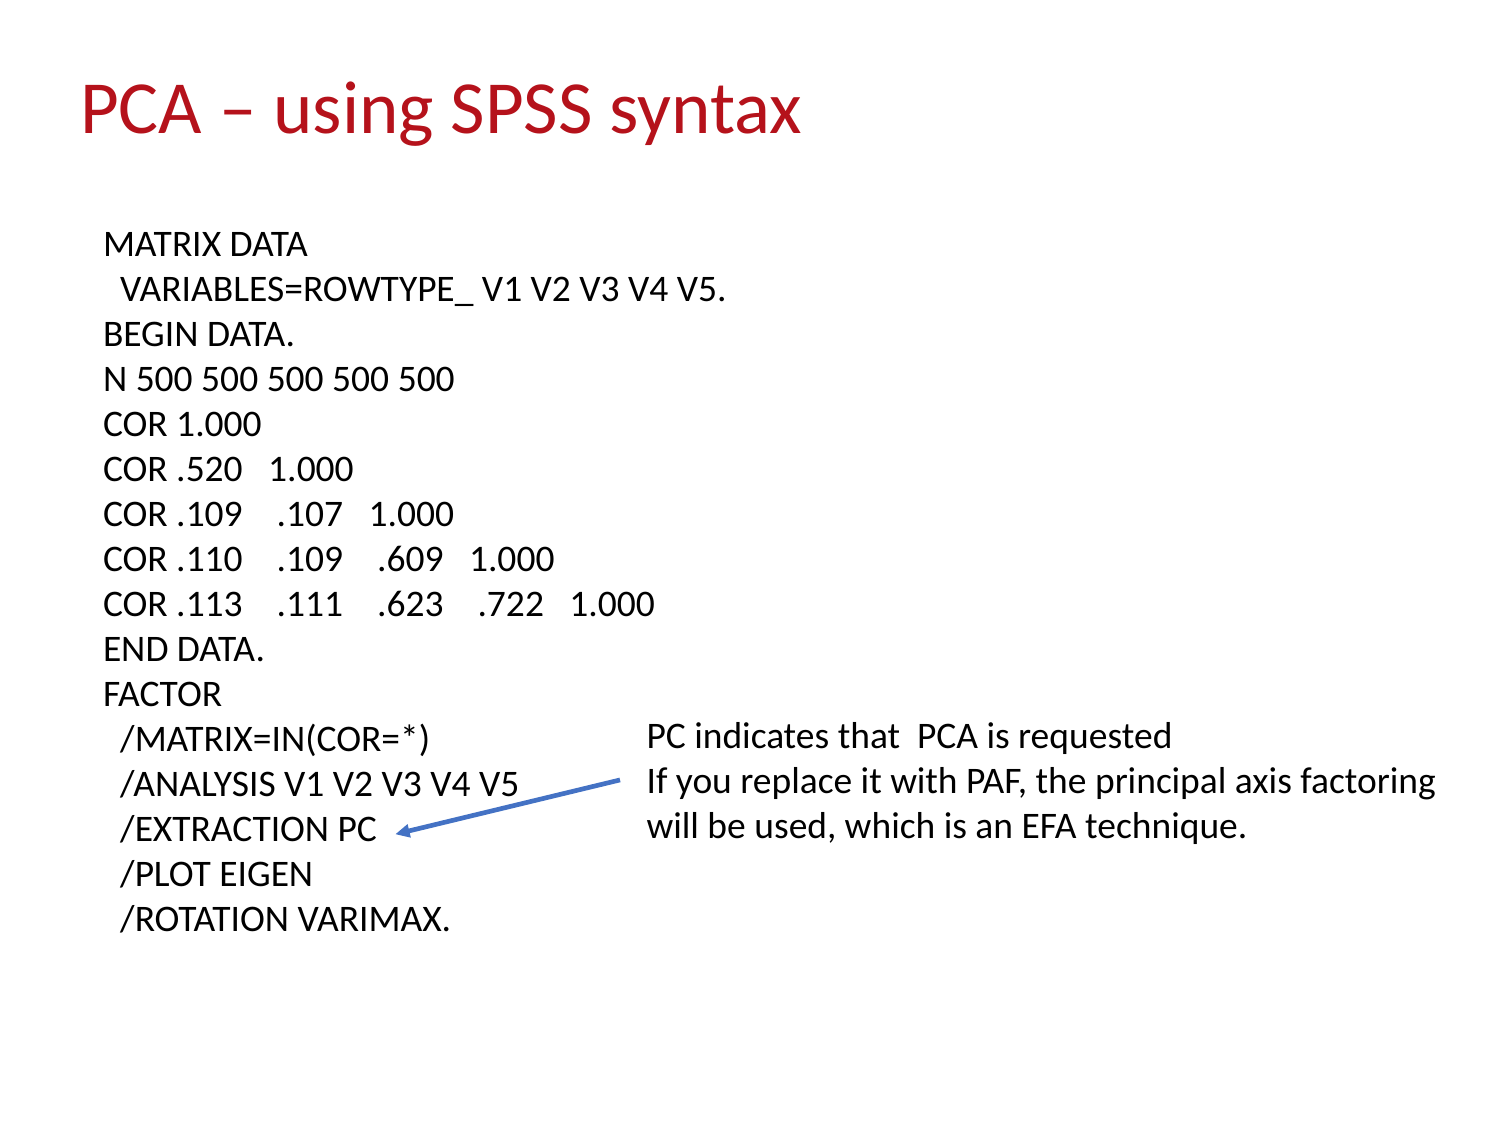

# PCA – using SPSS syntax

MATRIX DATA
  VARIABLES=ROWTYPE_ V1 V2 V3 V4 V5.
BEGIN DATA.
N 500 500 500 500 500
COR 1.000
COR .520   1.000
COR .109    .107   1.000
COR .110    .109    .609   1.000
COR .113    .111    .623    .722   1.000
END DATA.
FACTOR
  /MATRIX=IN(COR=*)
  /ANALYSIS V1 V2 V3 V4 V5
  /EXTRACTION PC
  /PLOT EIGEN
  /ROTATION VARIMAX.
PC indicates that  PCA is requested
If you replace it with PAF, the principal axis factoring
will be used, which is an EFA technique.